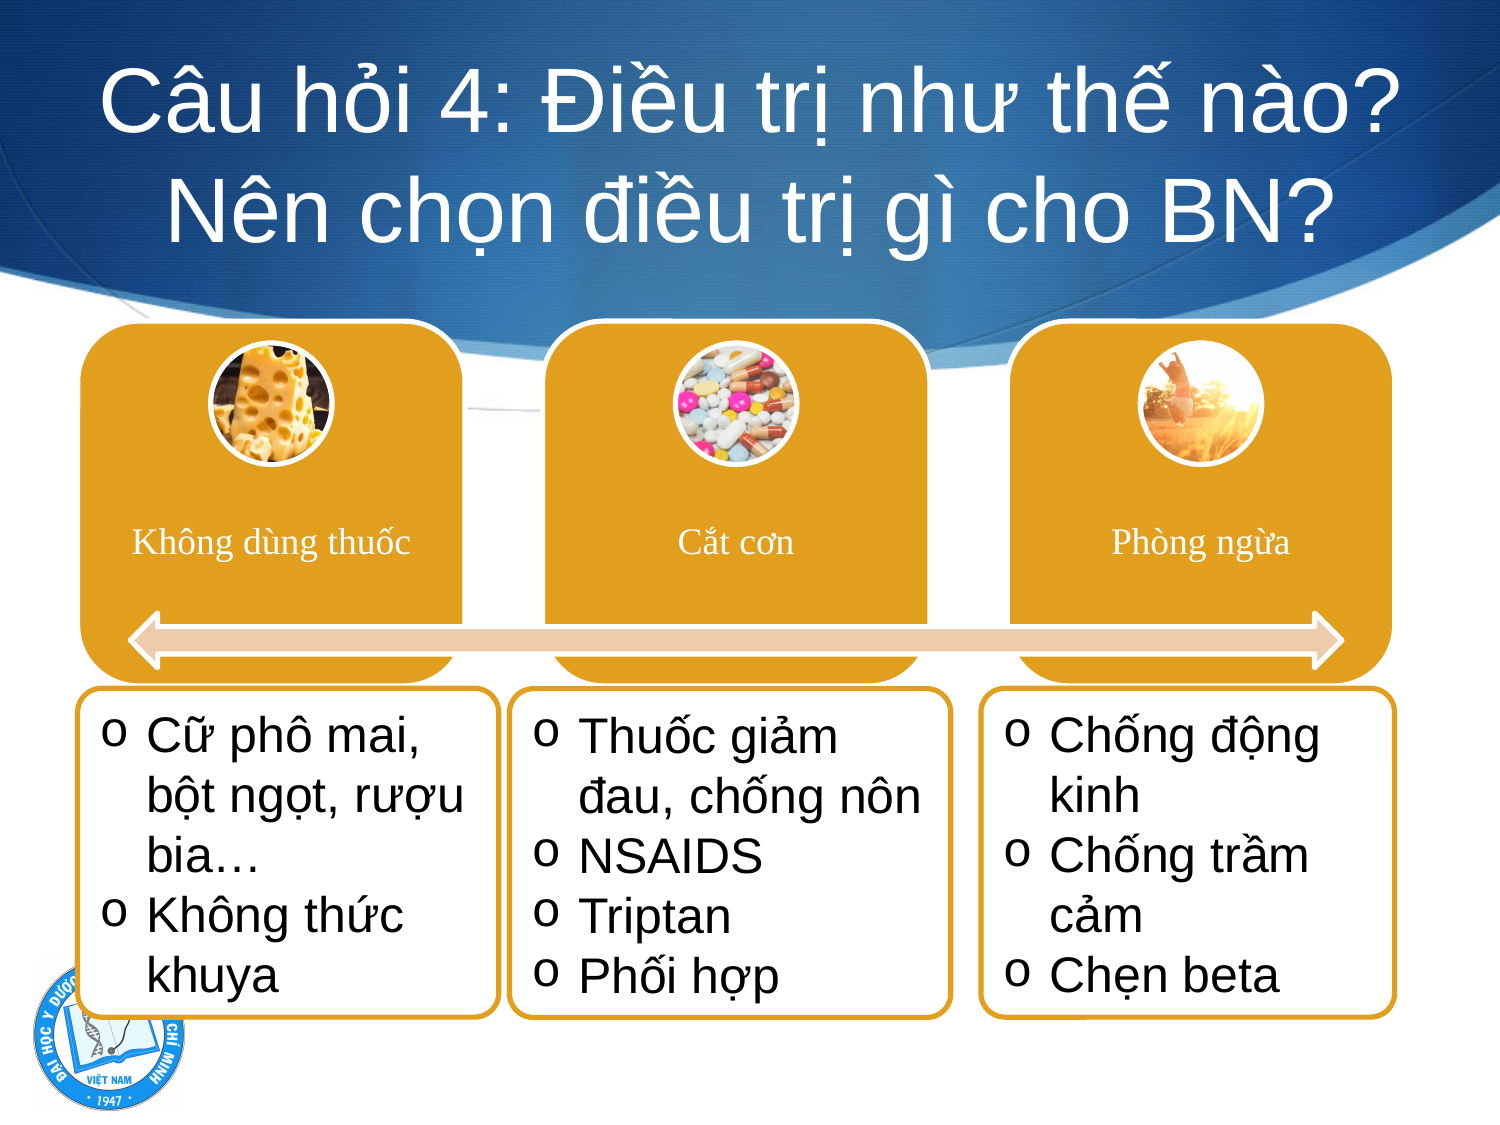

# Câu hỏi 4: Điều trị như thế nào? Nên chọn điều trị gì cho BN?
Cắt cơn
Phòng ngừa
Không dùng thuốc
Cữ phô mai, bột ngọt, rượu bia…
Không thức khuya
Chống động kinh
Chống trầm cảm
Chẹn beta
Thuốc giảm đau, chống nôn
NSAIDS
Triptan
Phối hợp